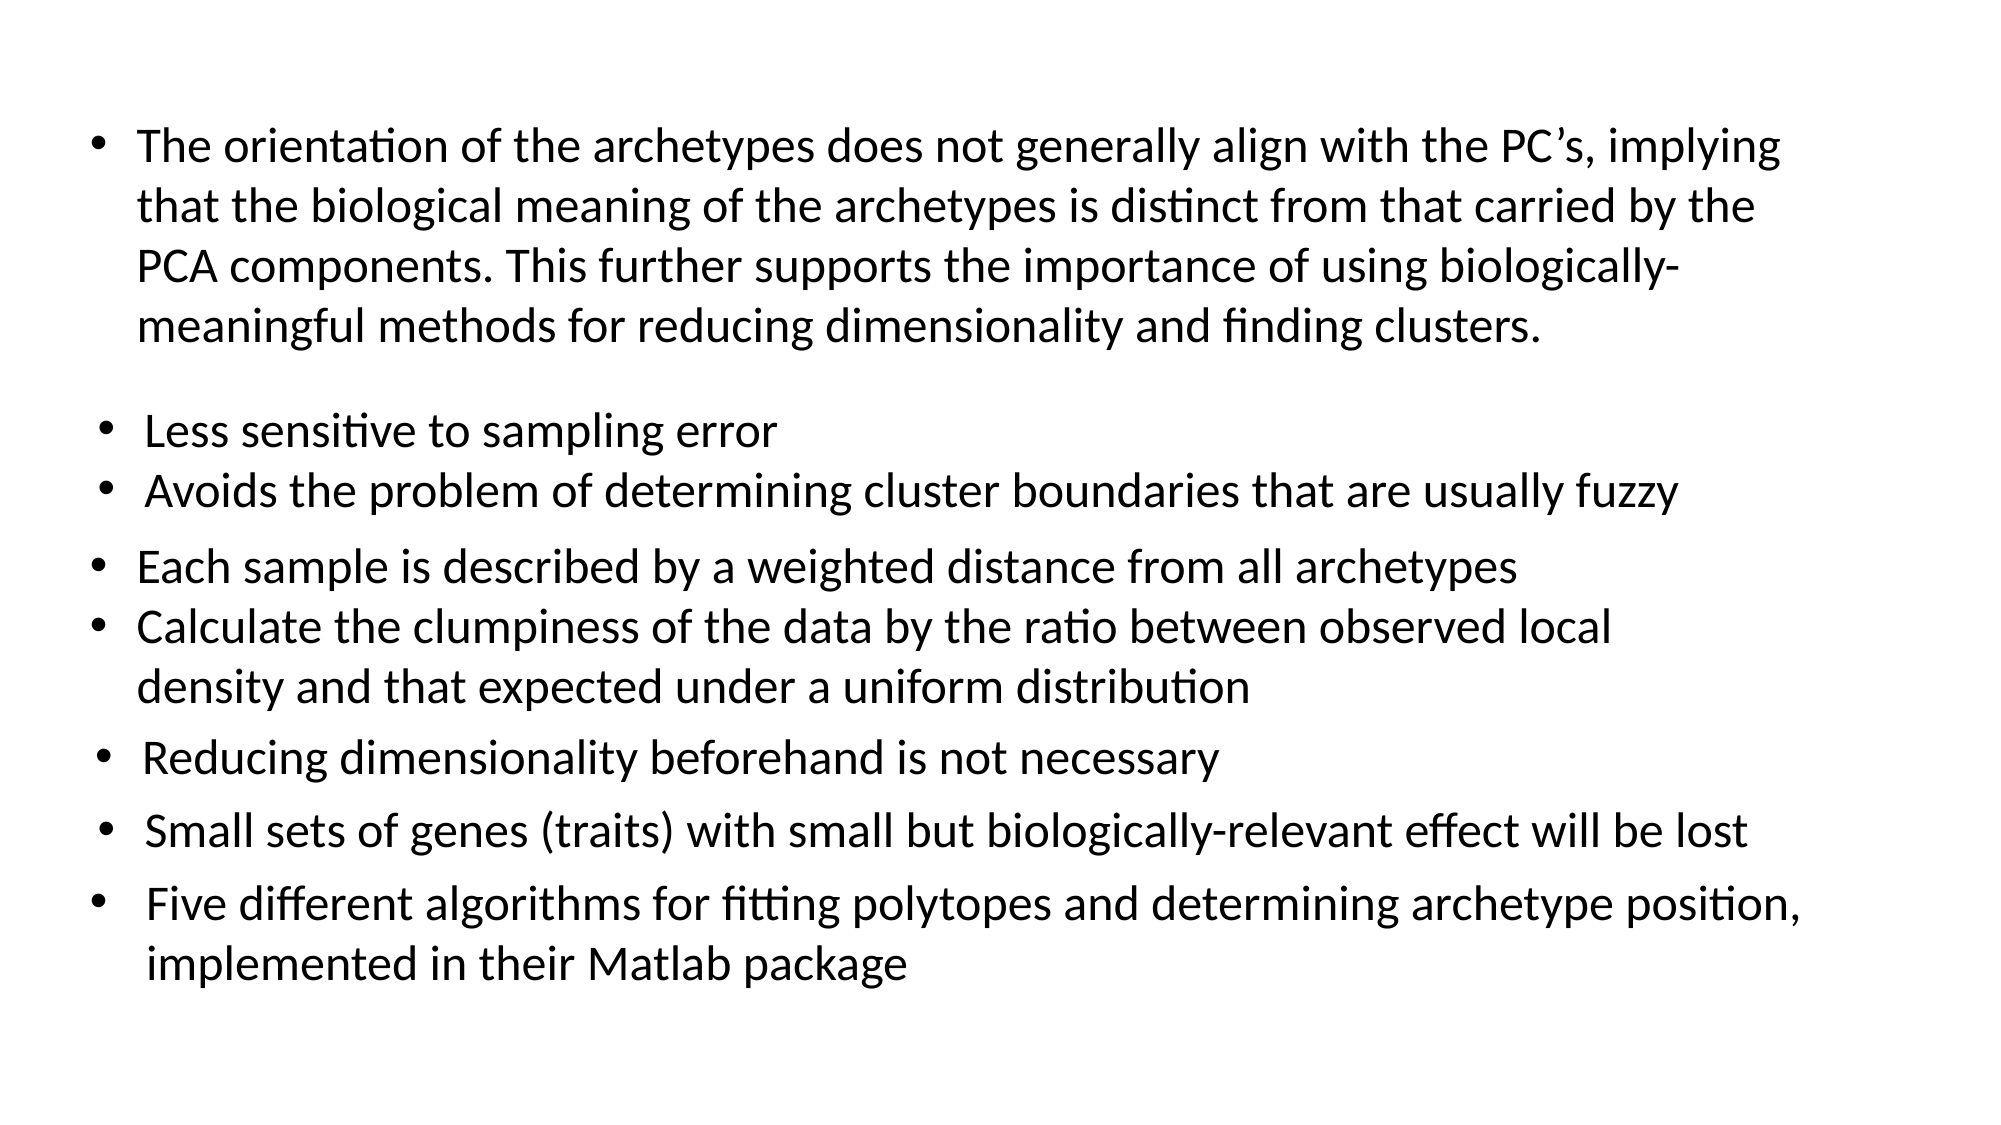

The orientation of the archetypes does not generally align with the PC’s, implying that the biological meaning of the archetypes is distinct from that carried by the PCA components. This further supports the importance of using biologically-meaningful methods for reducing dimensionality and finding clusters.

Less sensitive to sampling error
Avoids the problem of determining cluster boundaries that are usually fuzzy
Each sample is described by a weighted distance from all archetypes
Calculate the clumpiness of the data by the ratio between observed local density and that expected under a uniform distribution
Reducing dimensionality beforehand is not necessary
Small sets of genes (traits) with small but biologically-relevant effect will be lost
Five different algorithms for fitting polytopes and determining archetype position, implemented in their Matlab package